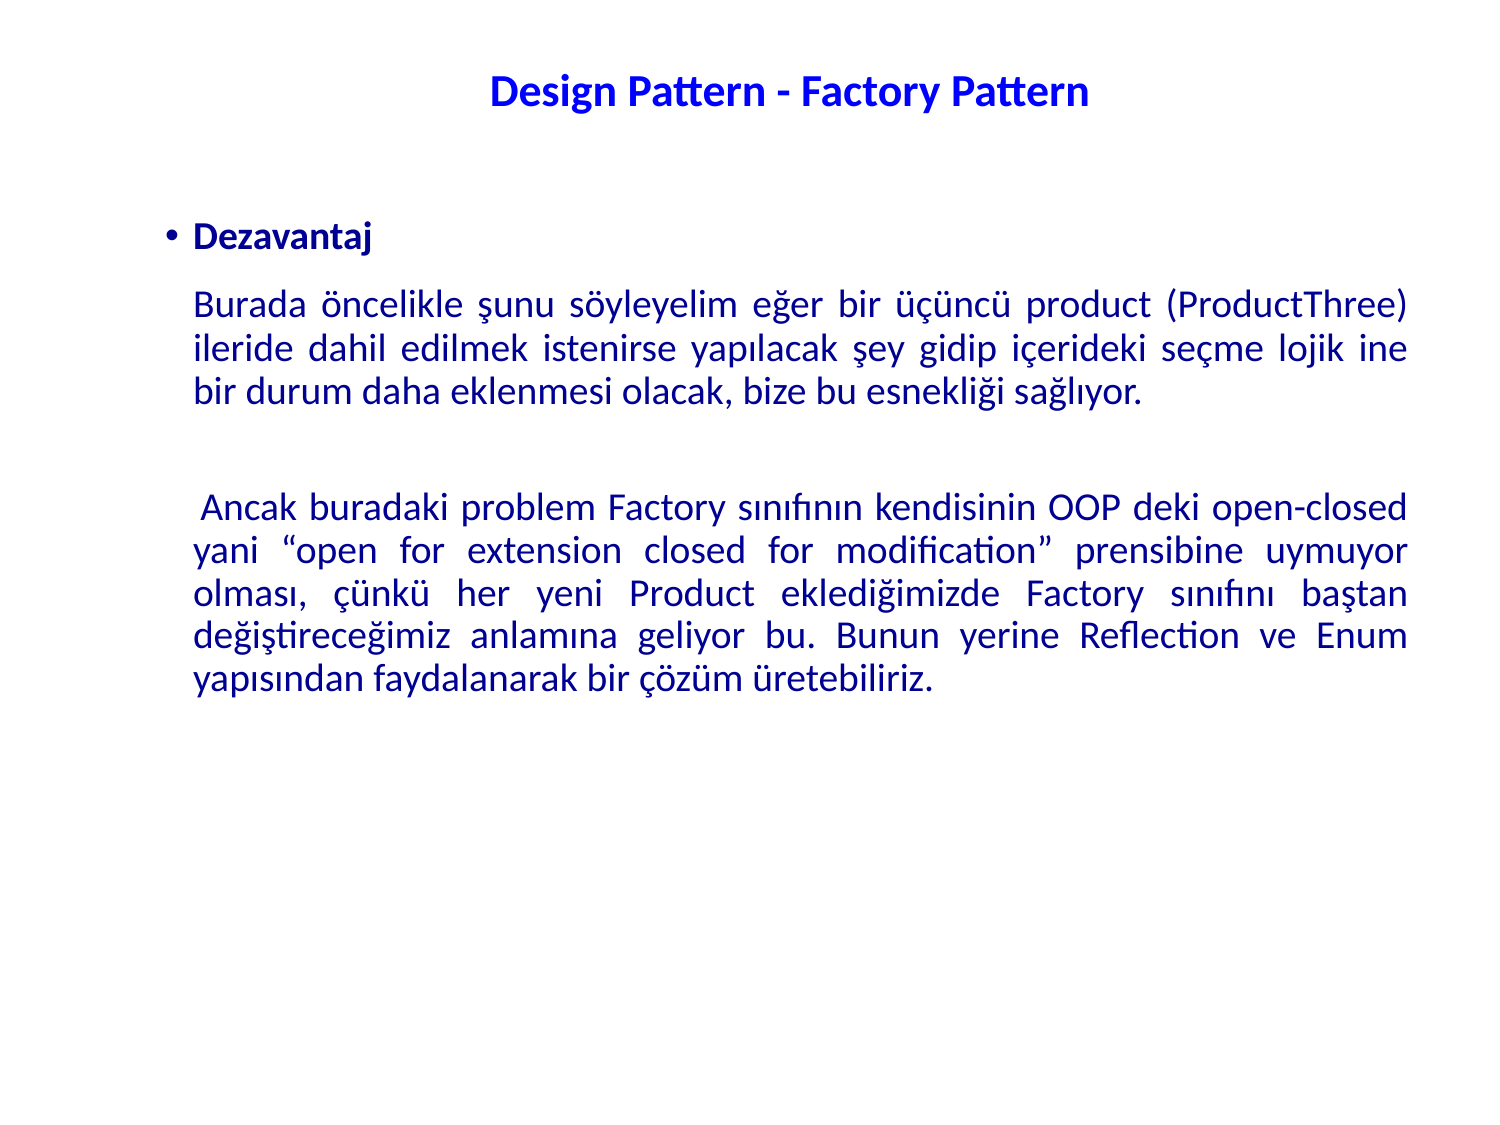

# Design Pattern - Factory Pattern

Dezavantaj
	Burada öncelikle şunu söyleyelim eğer bir üçüncü product (ProductThree) ileride dahil edilmek istenirse yapılacak şey gidip içerideki seçme lojik ine bir durum daha eklenmesi olacak, bize bu esnekliği sağlıyor.

   Ancak buradaki problem Factory sınıfının kendisinin OOP deki open-closed yani “open for extension closed for modification” prensibine uymuyor olması, çünkü her yeni Product eklediğimizde Factory sınıfını baştan değiştireceğimiz anlamına geliyor bu. Bunun yerine Reflection ve Enum yapısından faydalanarak bir çözüm üretebiliriz.